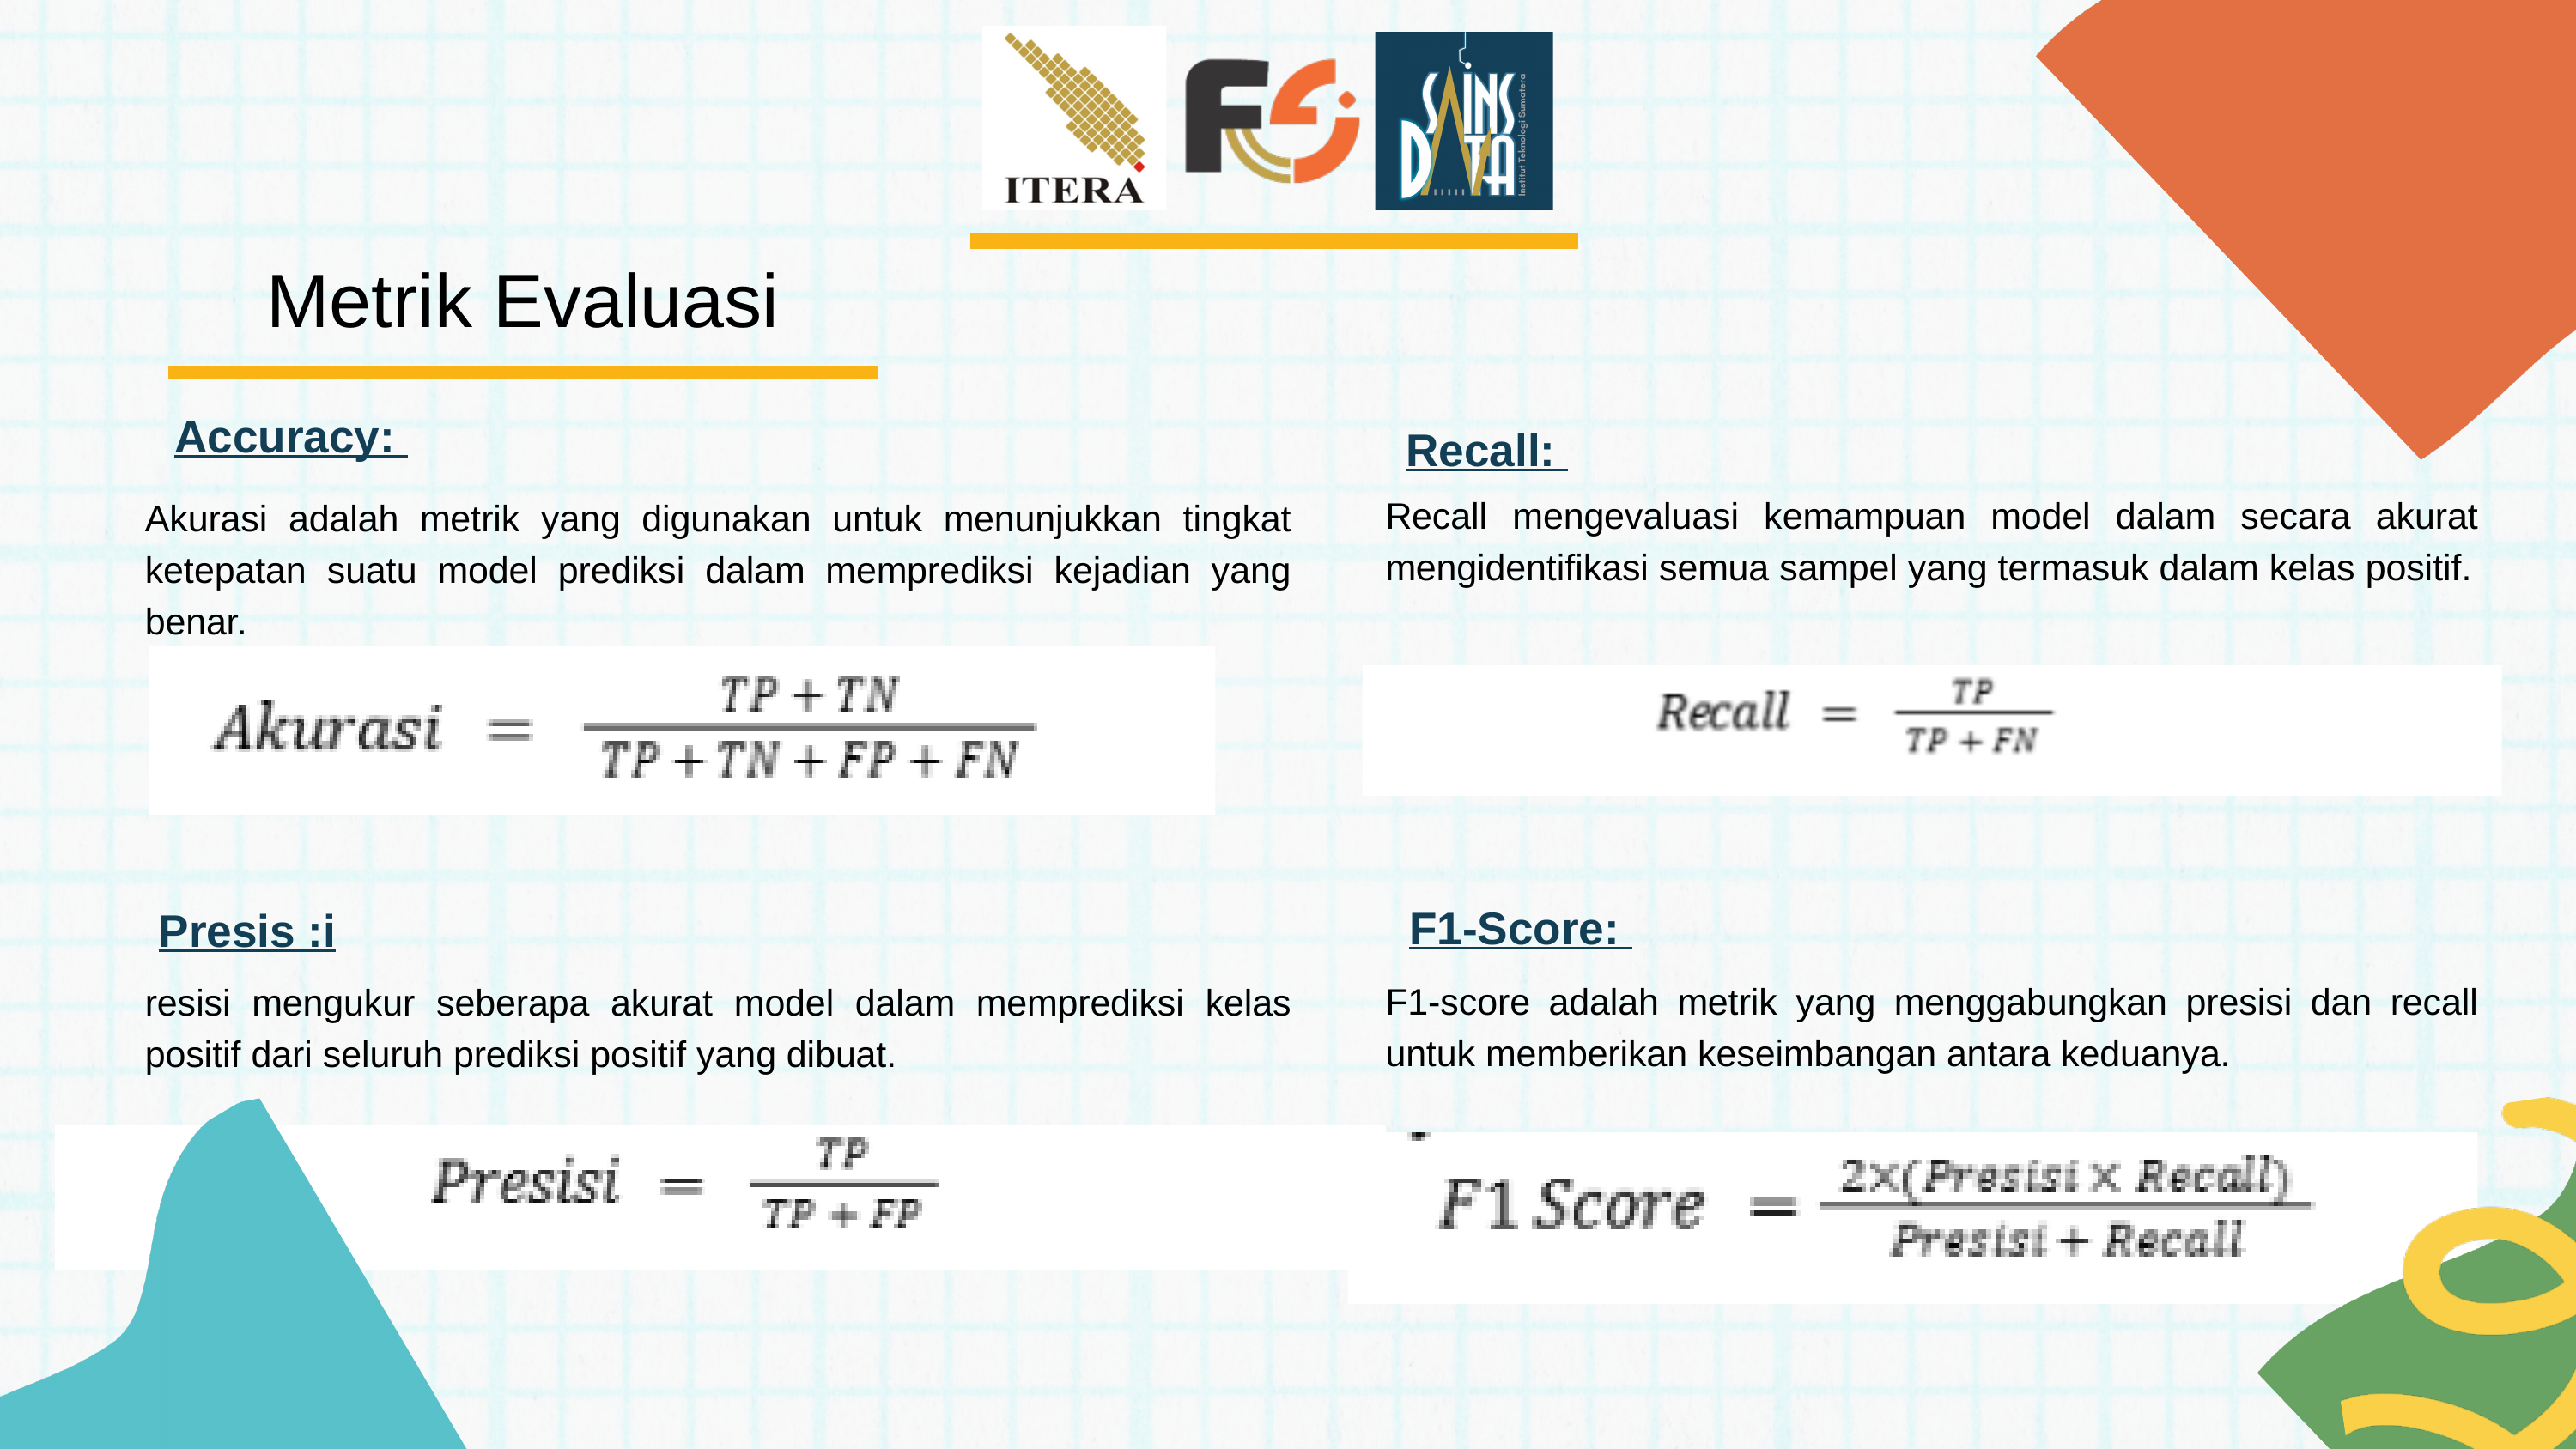

Metrik Evaluasi

Accuracy:
Recall:
Recall mengevaluasi kemampuan model dalam secara akurat mengidentifikasi semua sampel yang termasuk dalam kelas positif.
Akurasi adalah metrik yang digunakan untuk menunjukkan tingkat ketepatan suatu model prediksi dalam memprediksi kejadian yang benar.

F1-Score:
Presis :i
F1-score adalah metrik yang menggabungkan presisi dan recall untuk memberikan keseimbangan antara keduanya.
resisi mengukur seberapa akurat model dalam memprediksi kelas positif dari seluruh prediksi positif yang dibuat.